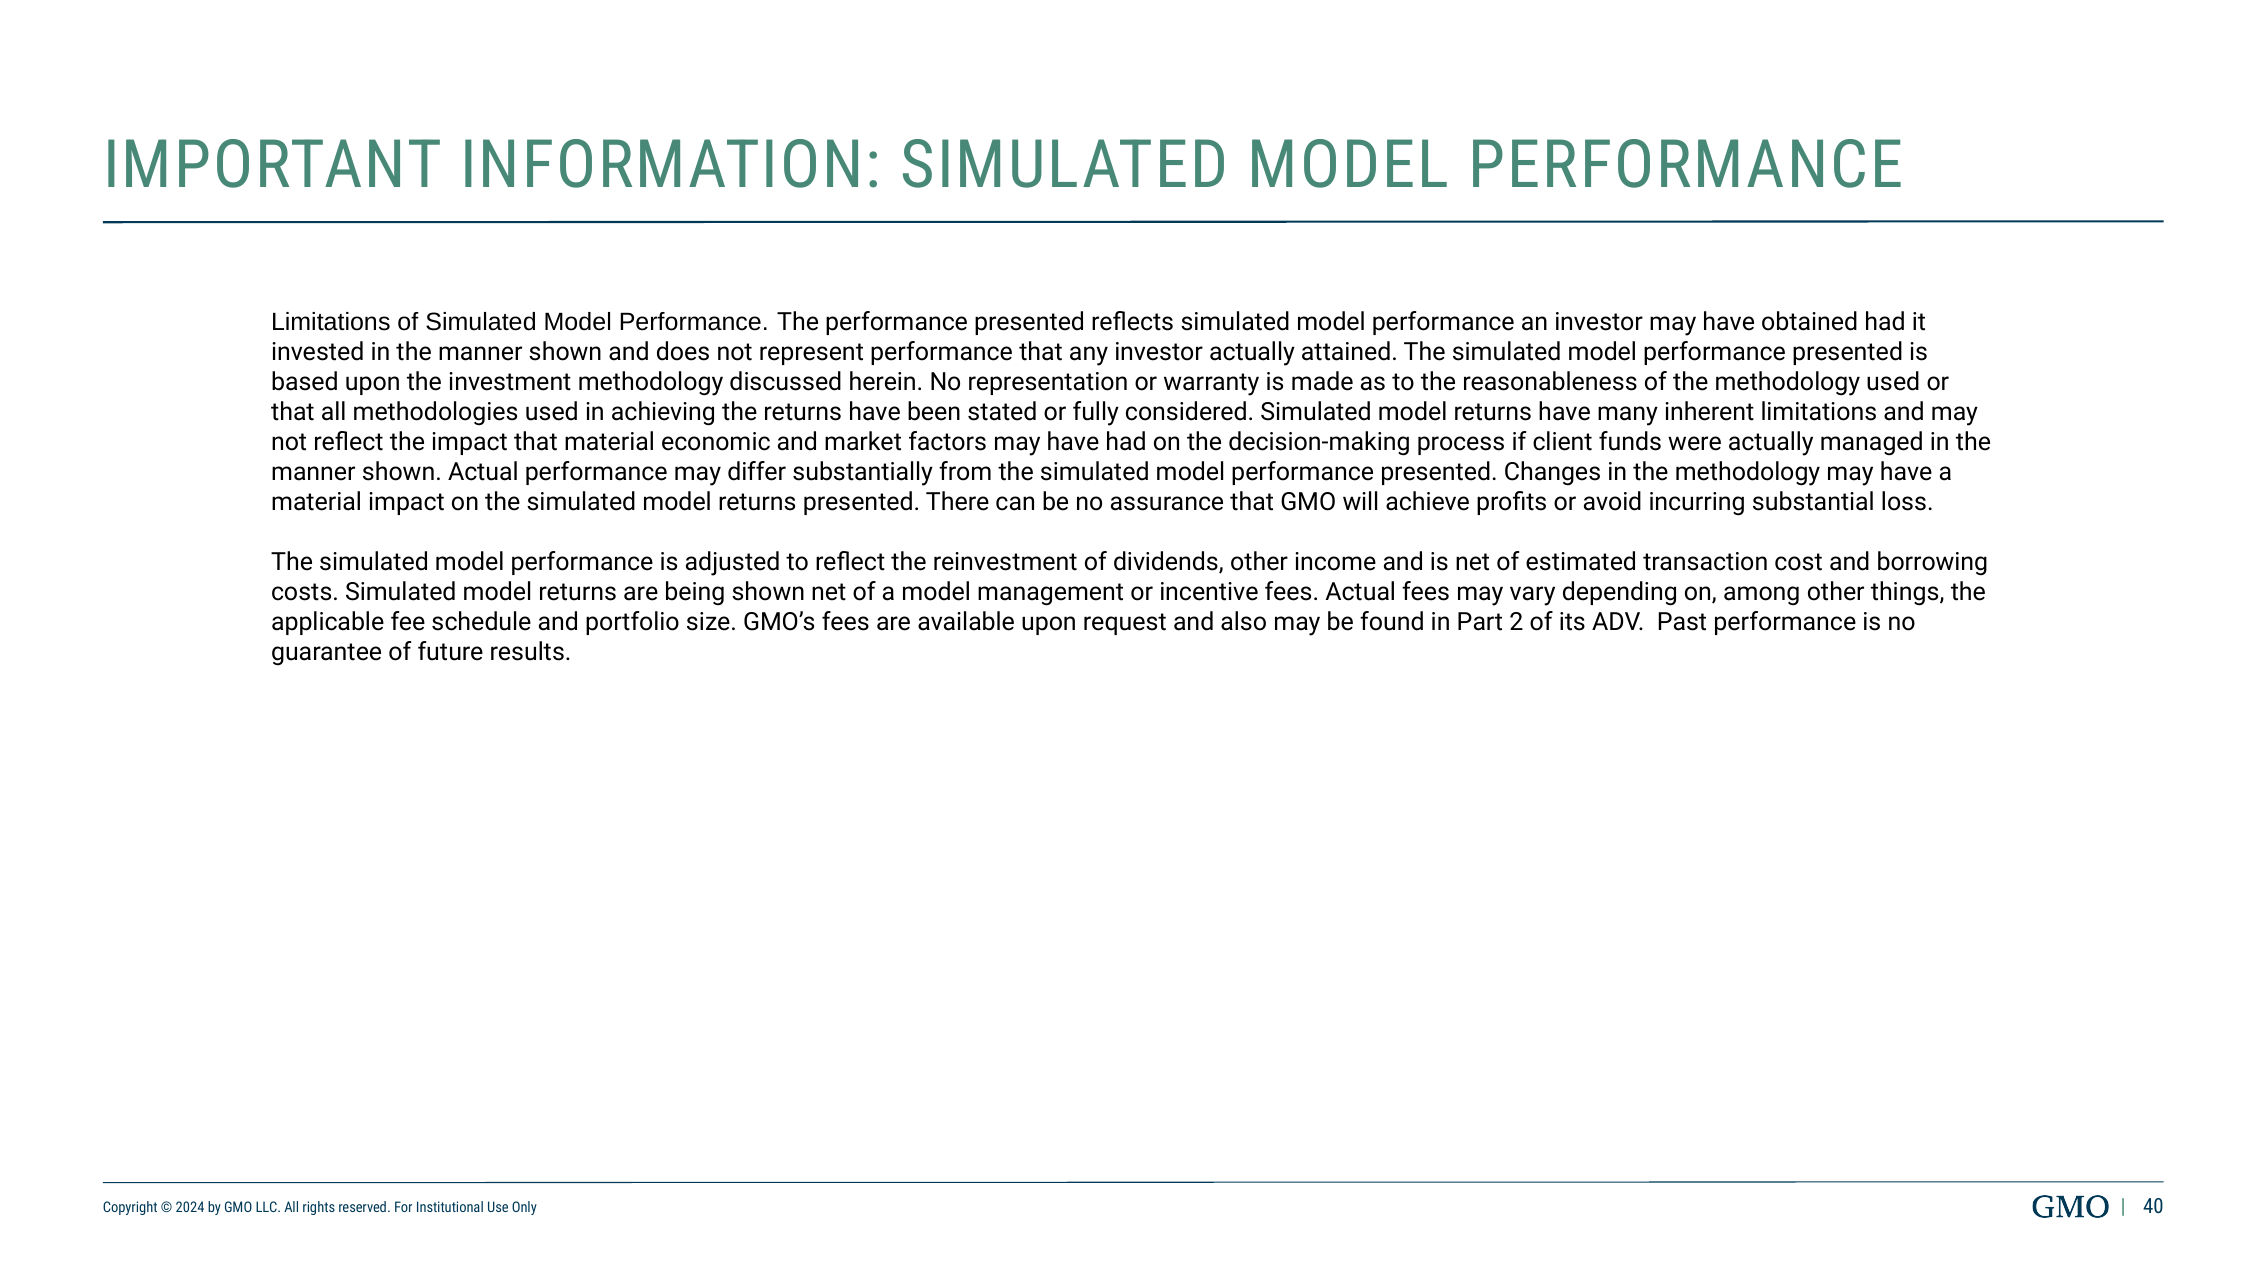

# Important information: Simulated Model Performance
Limitations of Simulated Model Performance. The performance presented reflects simulated model performance an investor may have obtained had it invested in the manner shown and does not represent performance that any investor actually attained. The simulated model performance presented is based upon the investment methodology discussed herein. No representation or warranty is made as to the reasonableness of the methodology used or that all methodologies used in achieving the returns have been stated or fully considered. Simulated model returns have many inherent limitations and may not reflect the impact that material economic and market factors may have had on the decision-making process if client funds were actually managed in the manner shown. Actual performance may differ substantially from the simulated model performance presented. Changes in the methodology may have a material impact on the simulated model returns presented. There can be no assurance that GMO will achieve profits or avoid incurring substantial loss.

The simulated model performance is adjusted to reflect the reinvestment of dividends, other income and is net of estimated transaction cost and borrowing costs. Simulated model returns are being shown net of a model management or incentive fees. Actual fees may vary depending on, among other things, the applicable fee schedule and portfolio size. GMO’s fees are available upon request and also may be found in Part 2 of its ADV.  Past performance is no guarantee of future results.